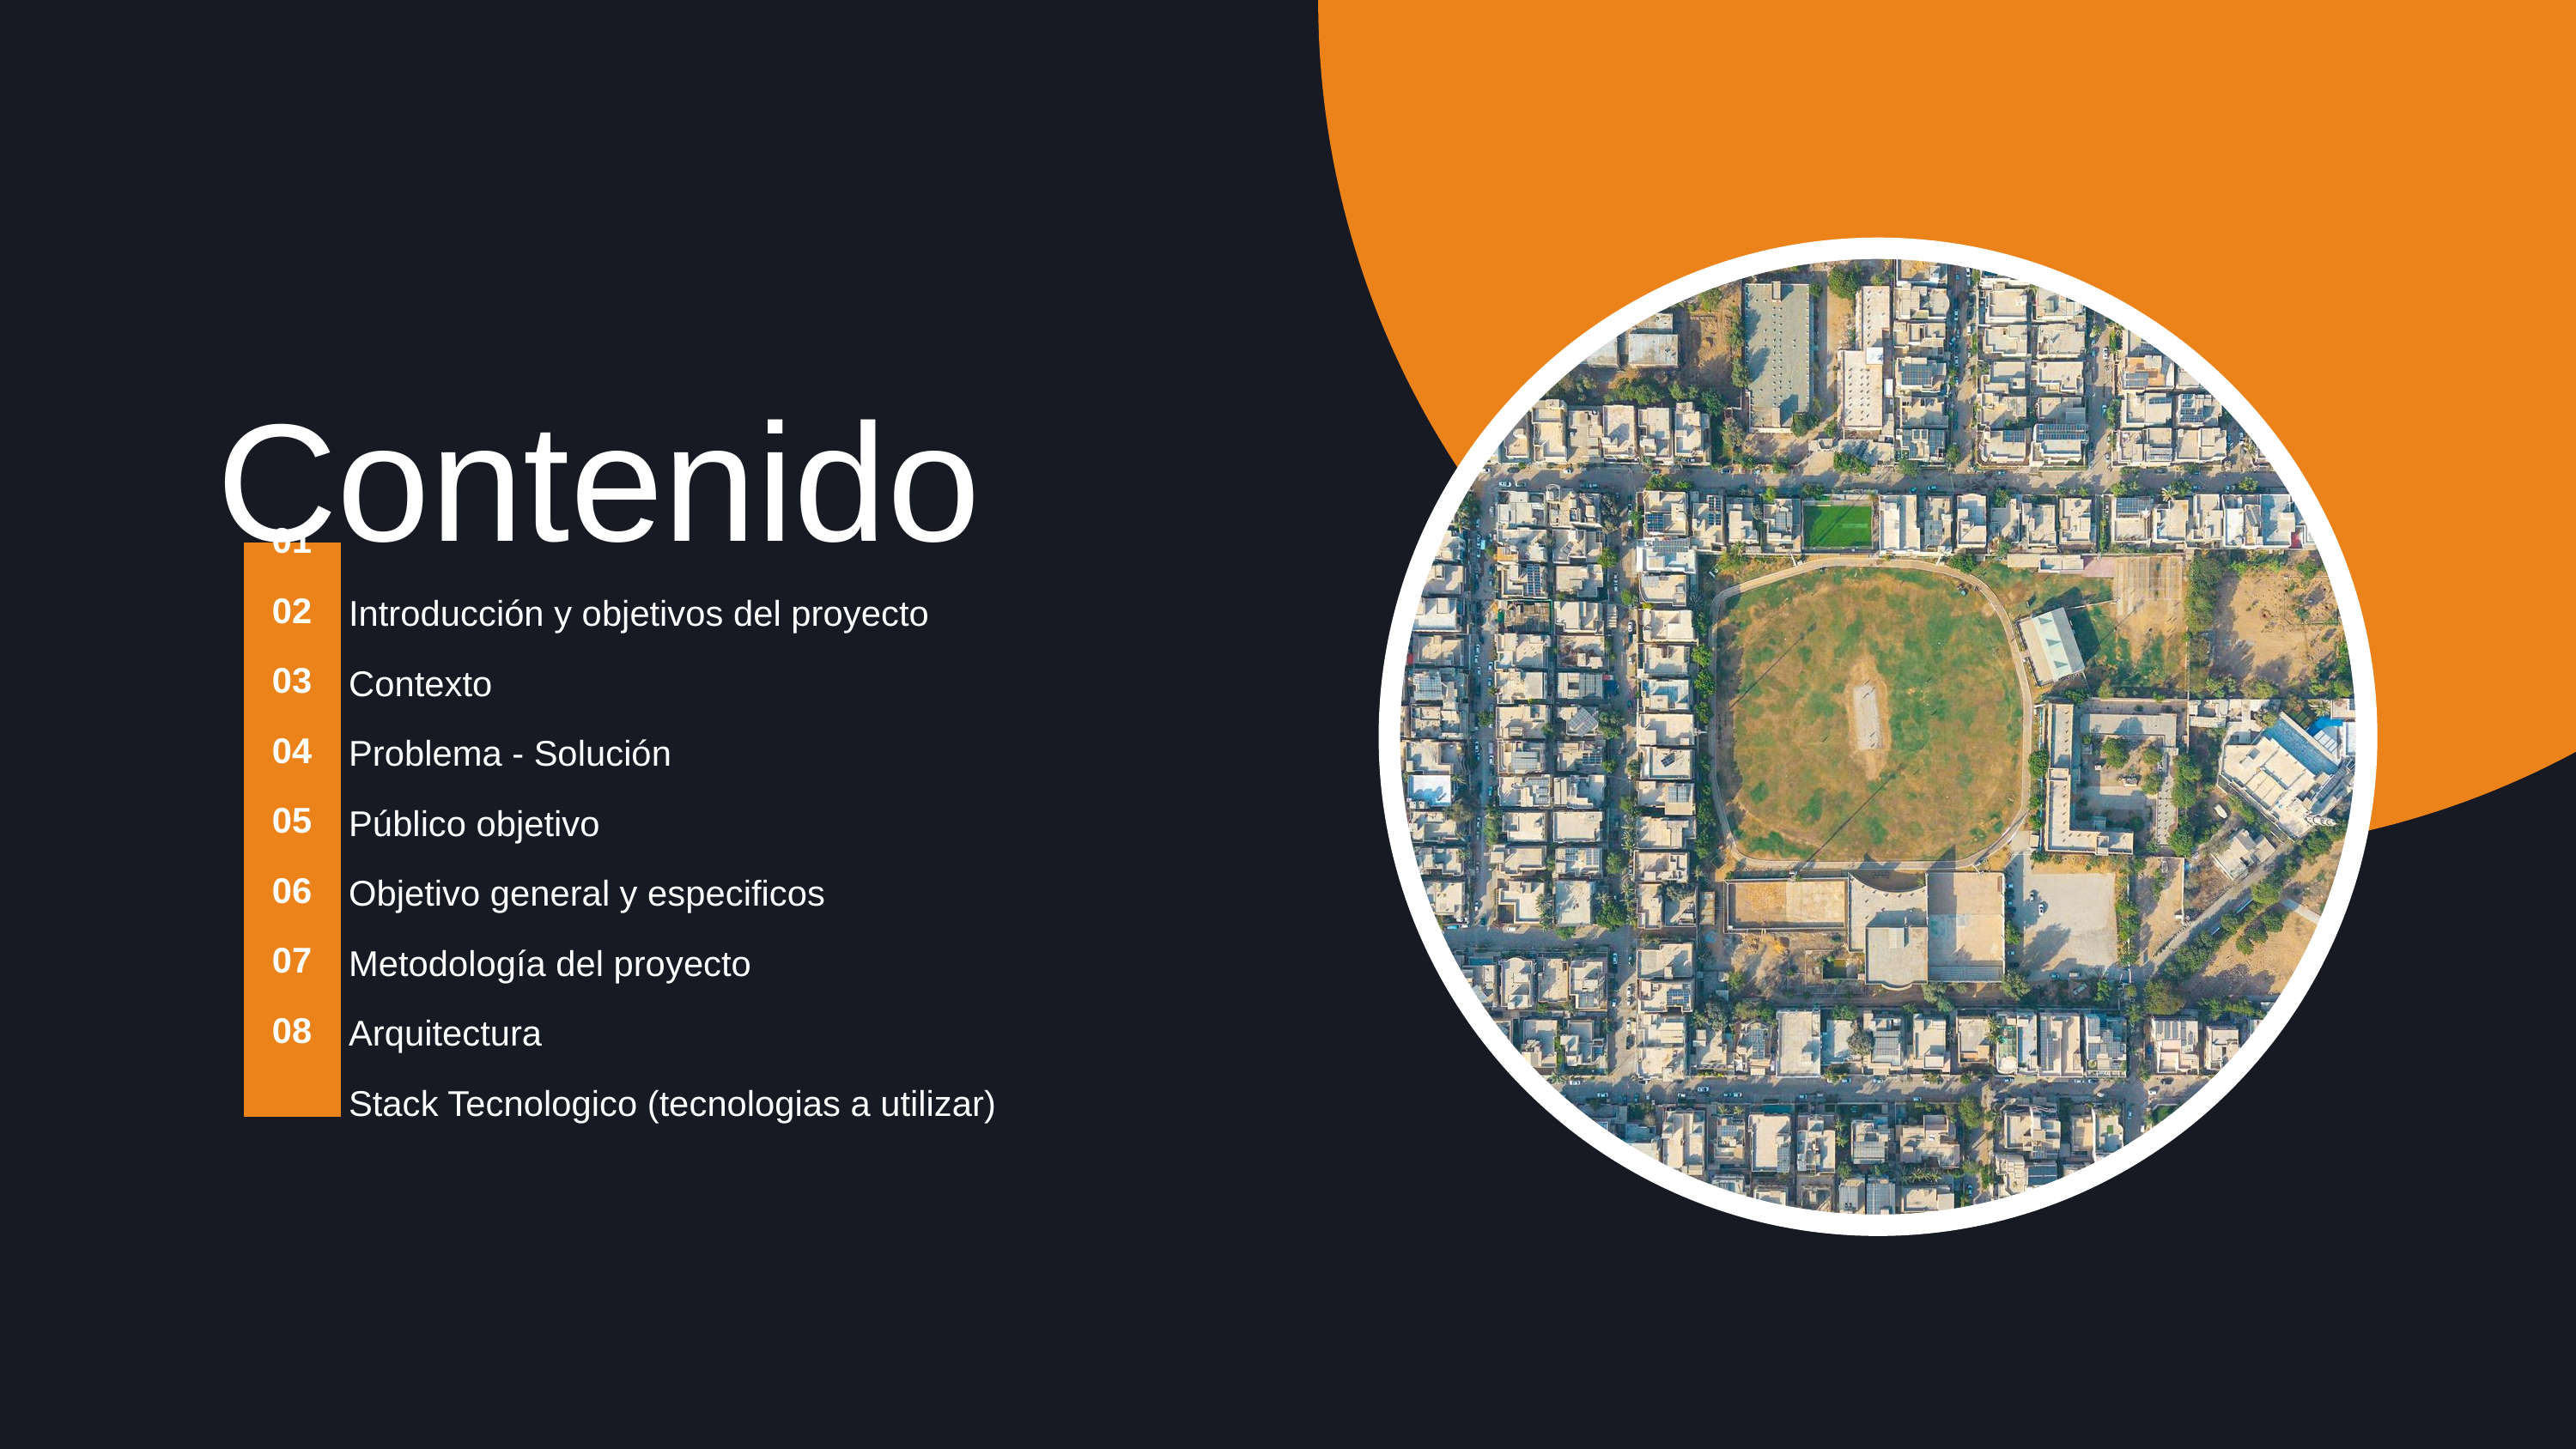

Contenido

01
02
03
04
05
06
07
08

Introducción y objetivos del proyecto
Contexto
Problema - Solución
Público objetivo
Objetivo general y especificos
Metodología del proyecto
Arquitectura
Stack Tecnologico (tecnologias a utilizar)